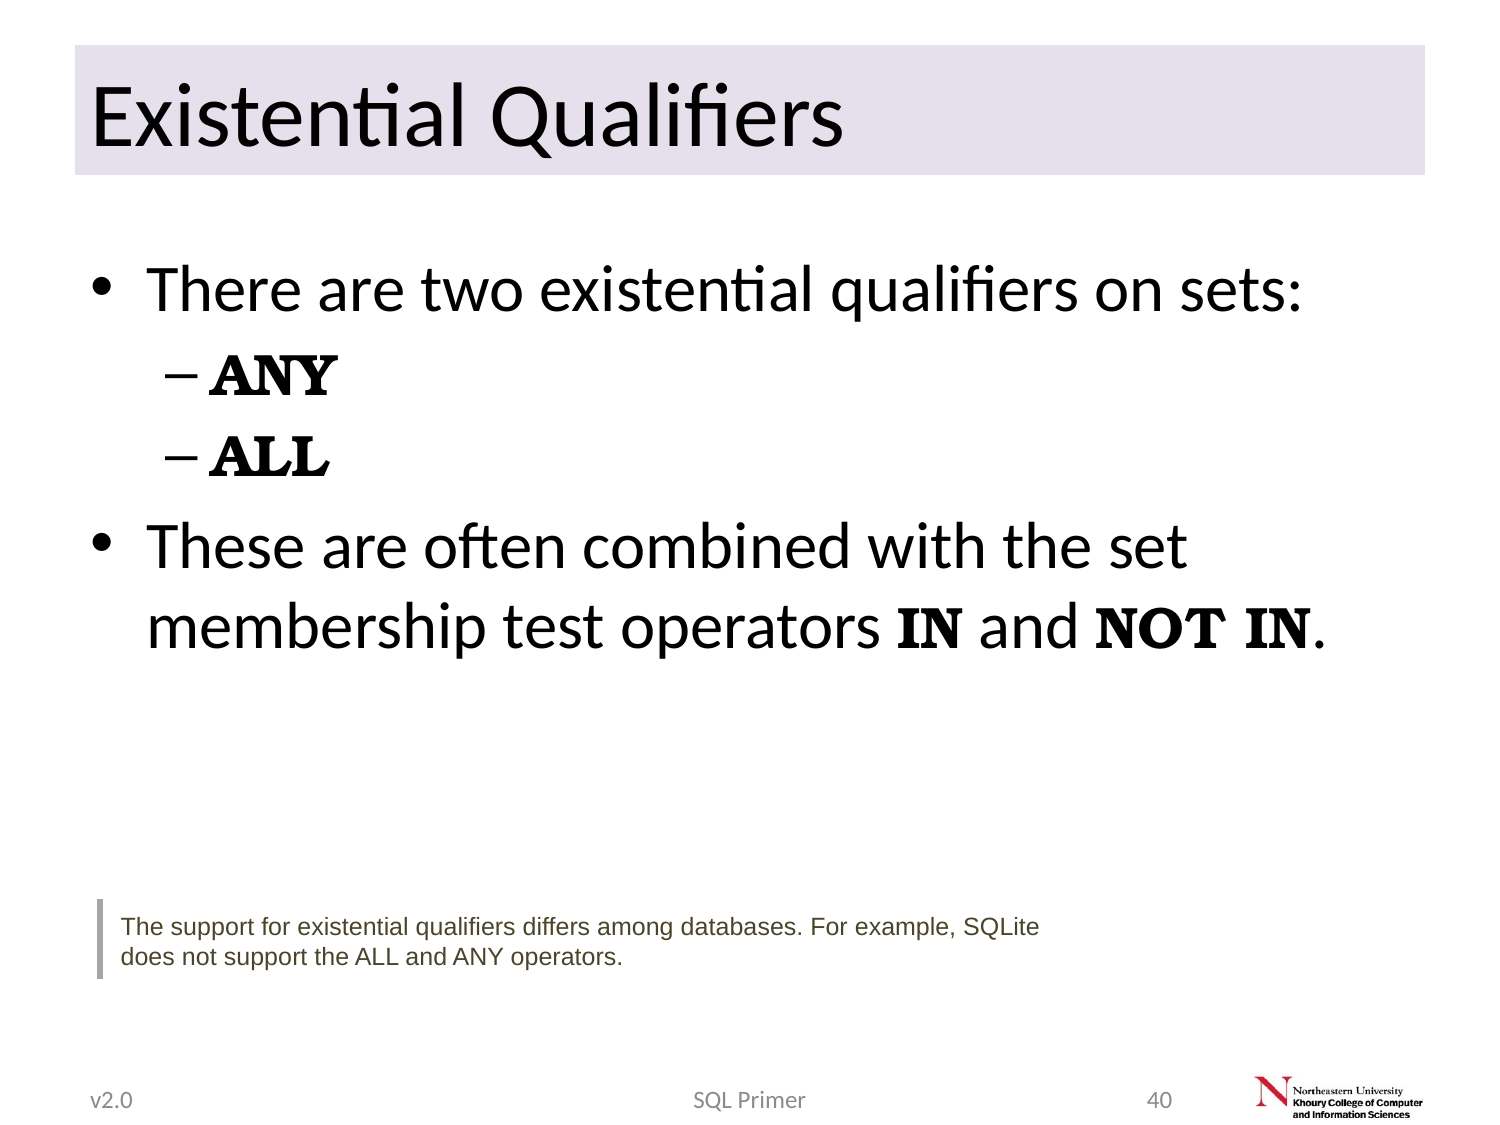

# Existential Qualifiers
There are two existential qualifiers on sets:
ANY
ALL
These are often combined with the set membership test operators IN and NOT IN.
The support for existential qualifiers differs among databases. For example, SQLite does not support the ALL and ANY operators.
v2.0
SQL Primer
40